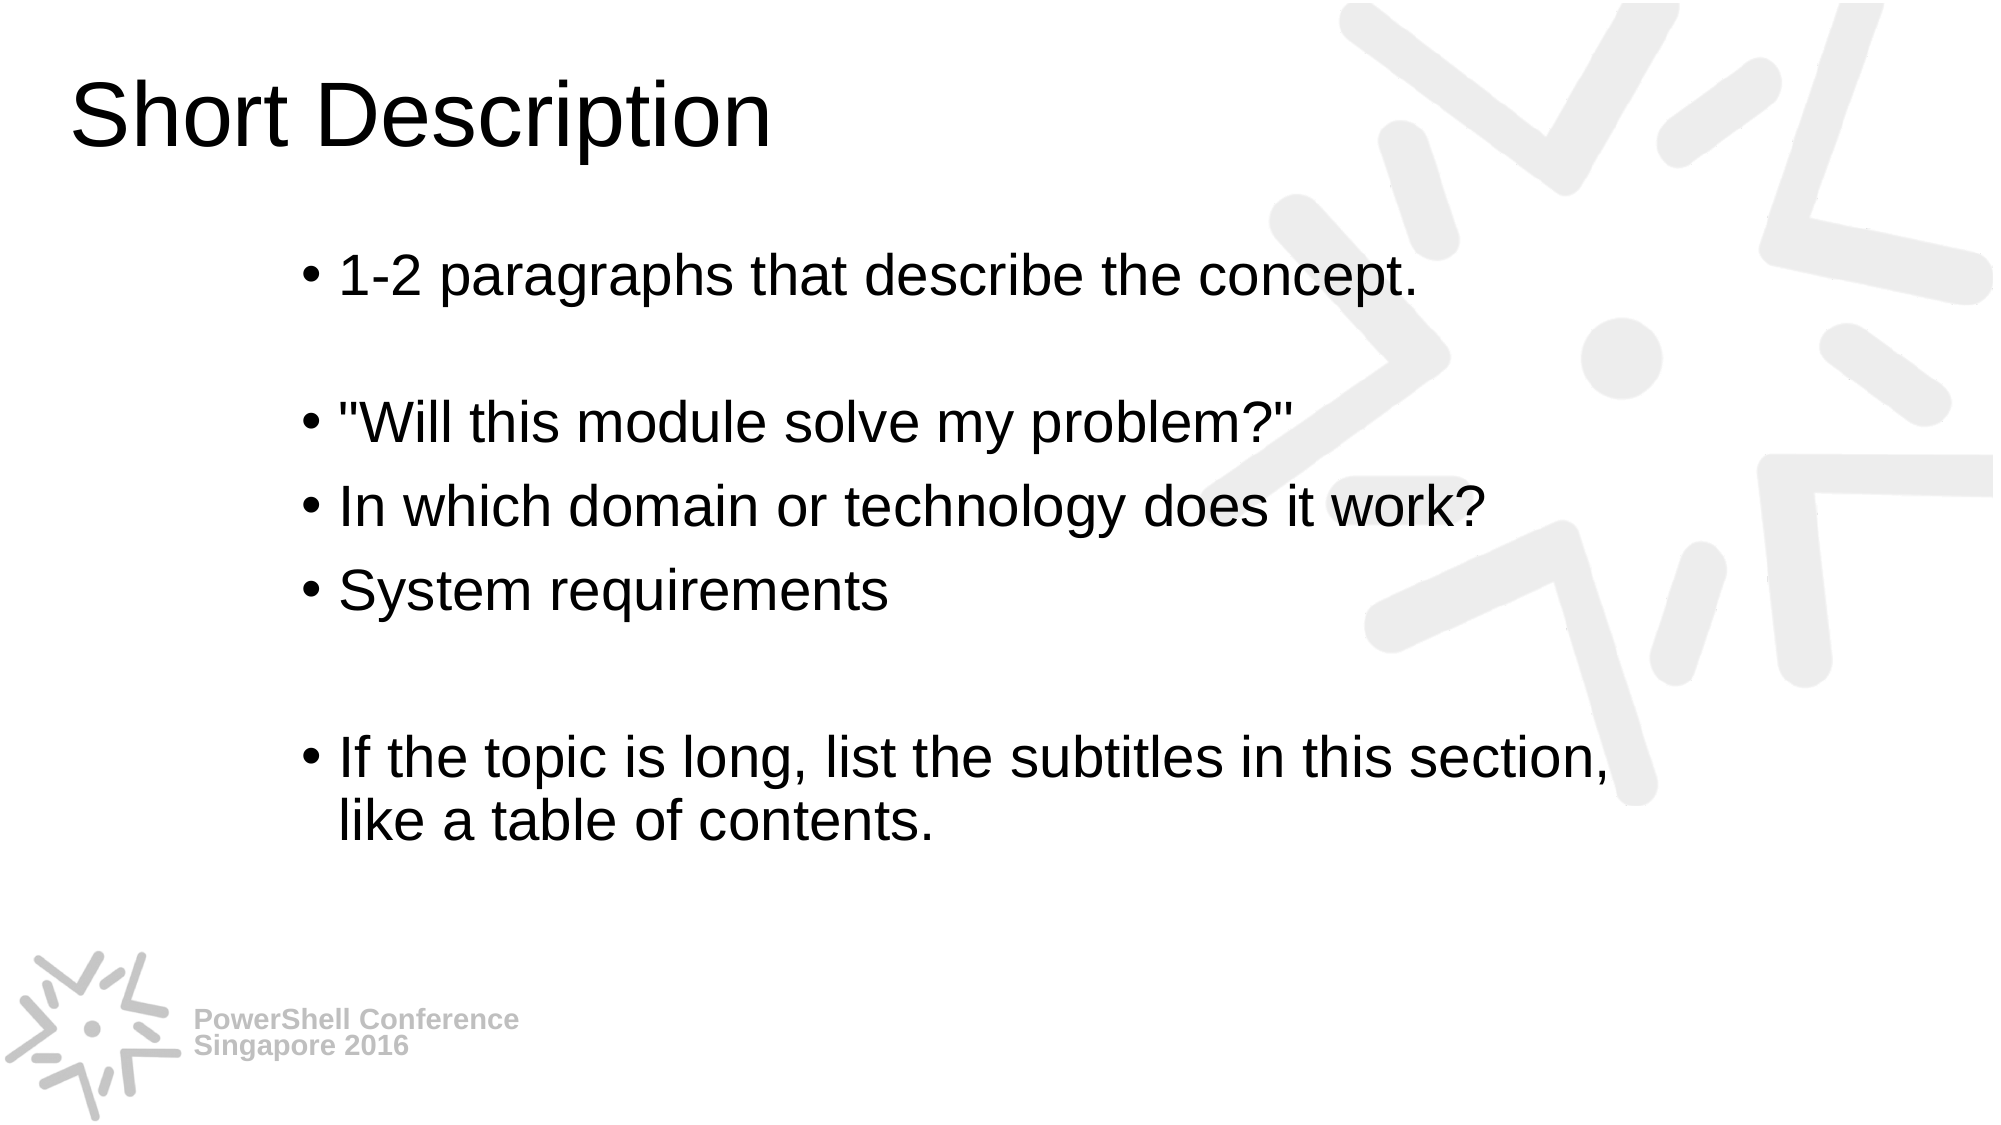

# Short Description
1-2 paragraphs that describe the concept.
"Will this module solve my problem?"
In which domain or technology does it work?
System requirements

If the topic is long, list the subtitles in this section, like a table of contents.